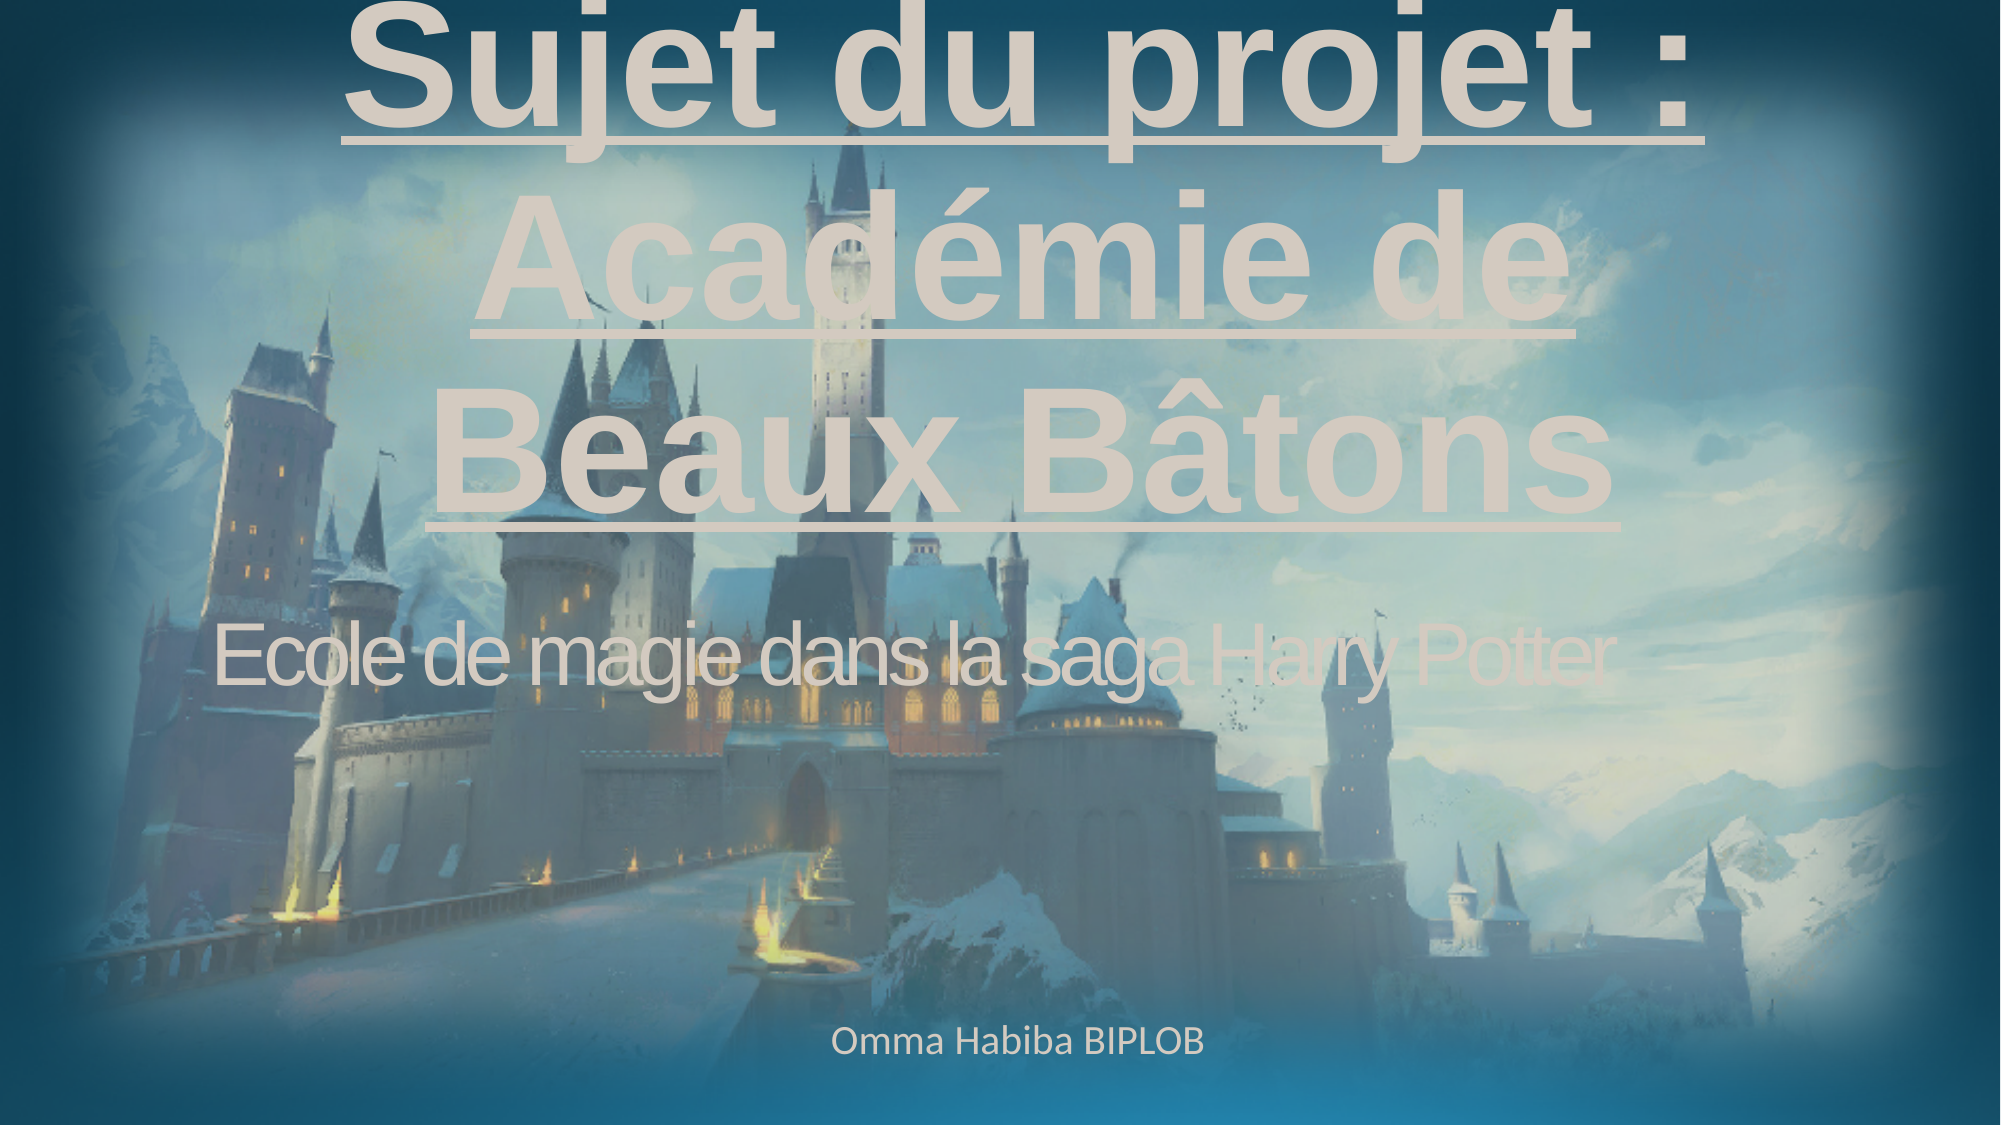

Sujet du projet : Académie de Beaux Bâtons

# Ecole de magie dans la saga Harry Potter
Omma Habiba BIPLOB